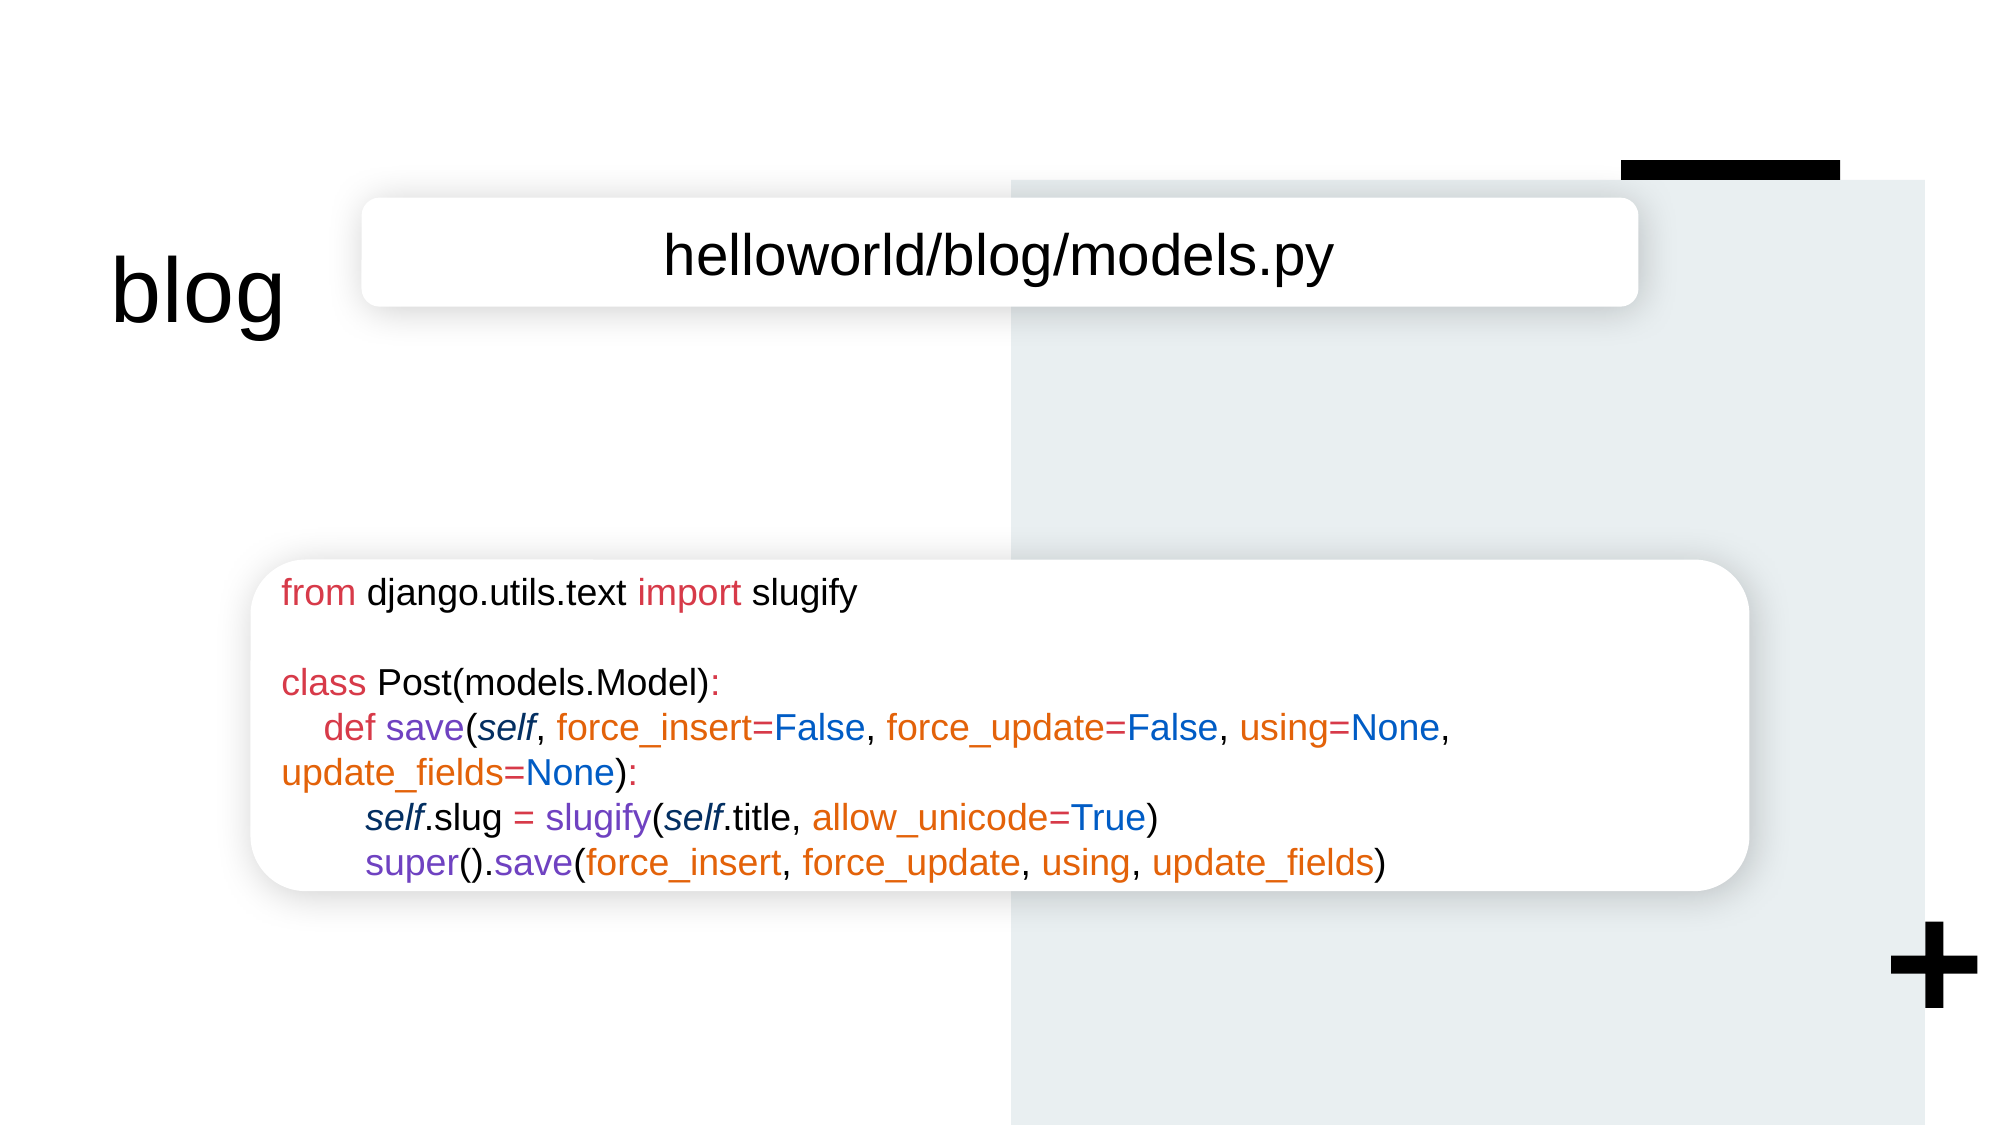

# blog
helloworld/blog/models.py
from django.utils.text import slugify
class Post(models.Model):
    def save(self, force_insert=False, force_update=False, using=None, update_fields=None):
        self.slug = slugify(self.title, allow_unicode=True)
        super().save(force_insert, force_update, using, update_fields)